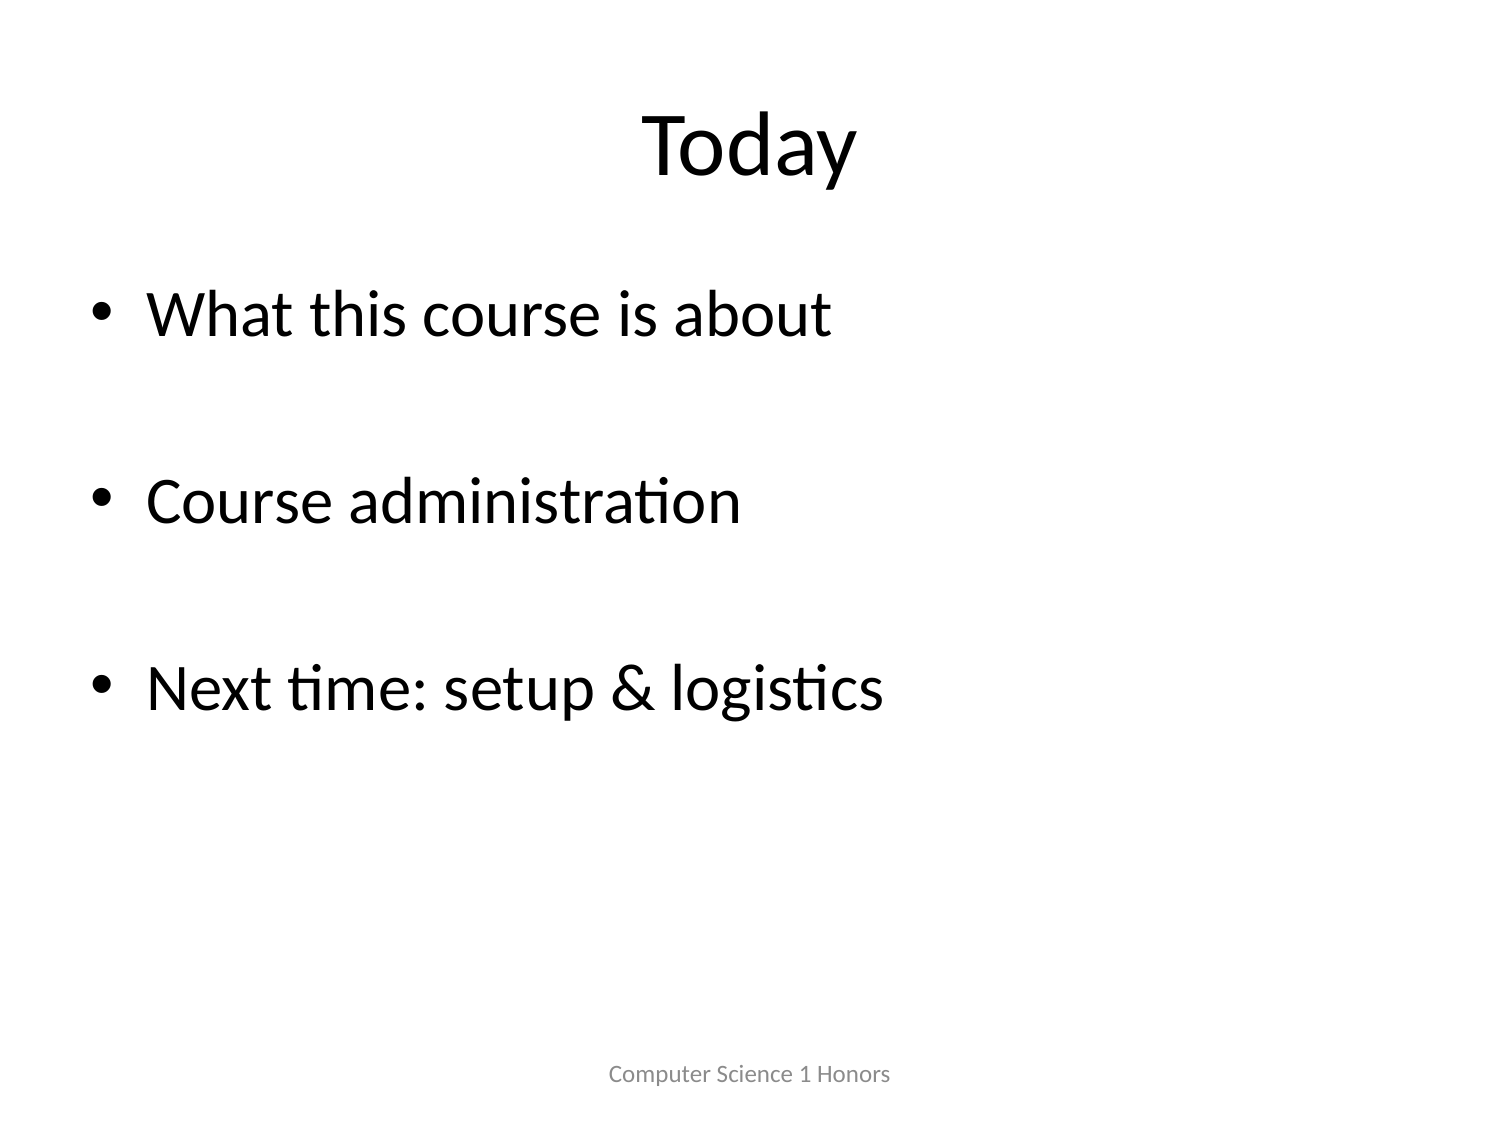

# Today
What this course is about

Course administration

Next time: setup & logistics
Computer Science 1 Honors